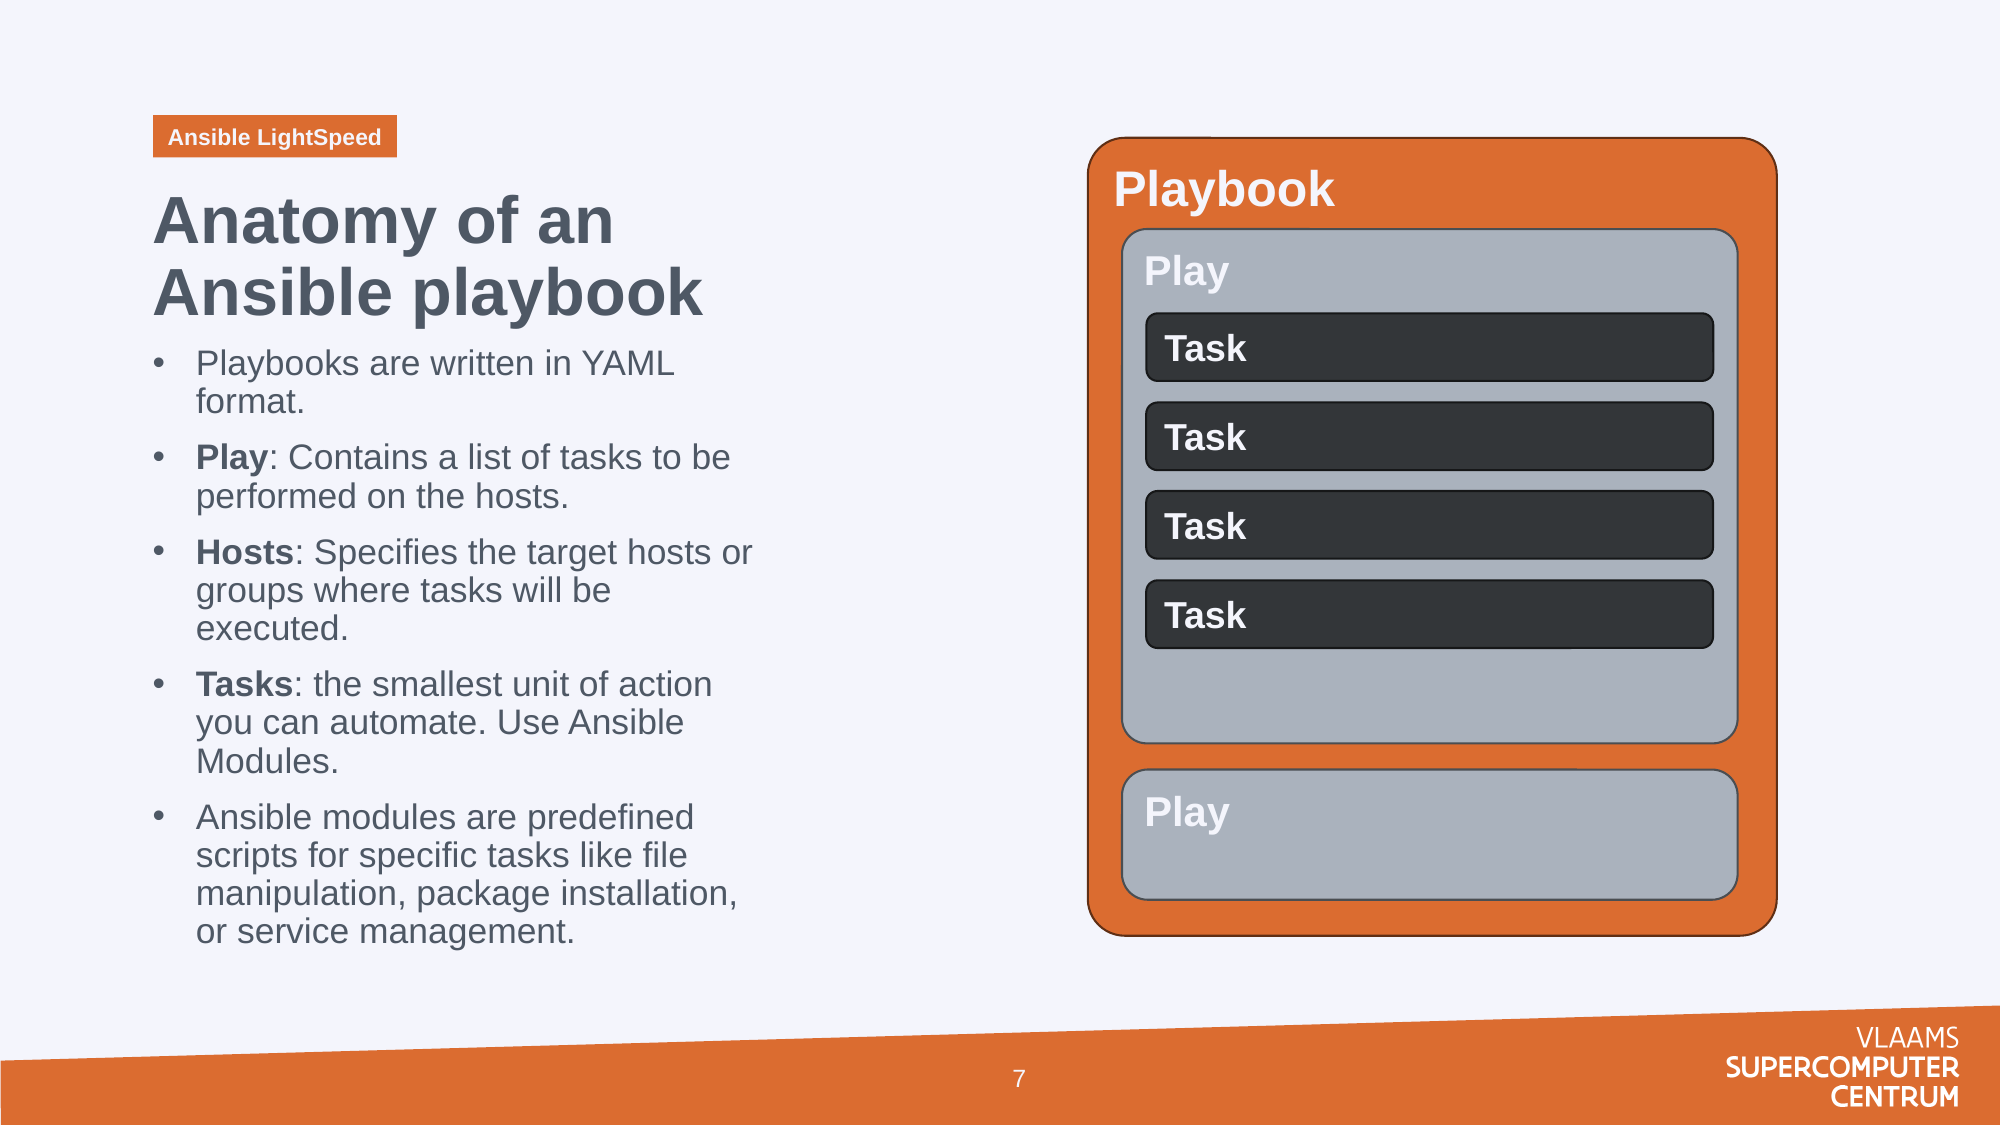

# Anatomy of an Ansible playbook
Ansible LightSpeed
Playbook
Play
Task
Playbooks are written in YAML format.
Play: Contains a list of tasks to be performed on the hosts.
Hosts: Specifies the target hosts or groups where tasks will be executed.
Tasks: the smallest unit of action you can automate. Use Ansible Modules.
Ansible modules are predefined scripts for specific tasks like file manipulation, package installation, or service management.
Task
Task
Task
Play
7